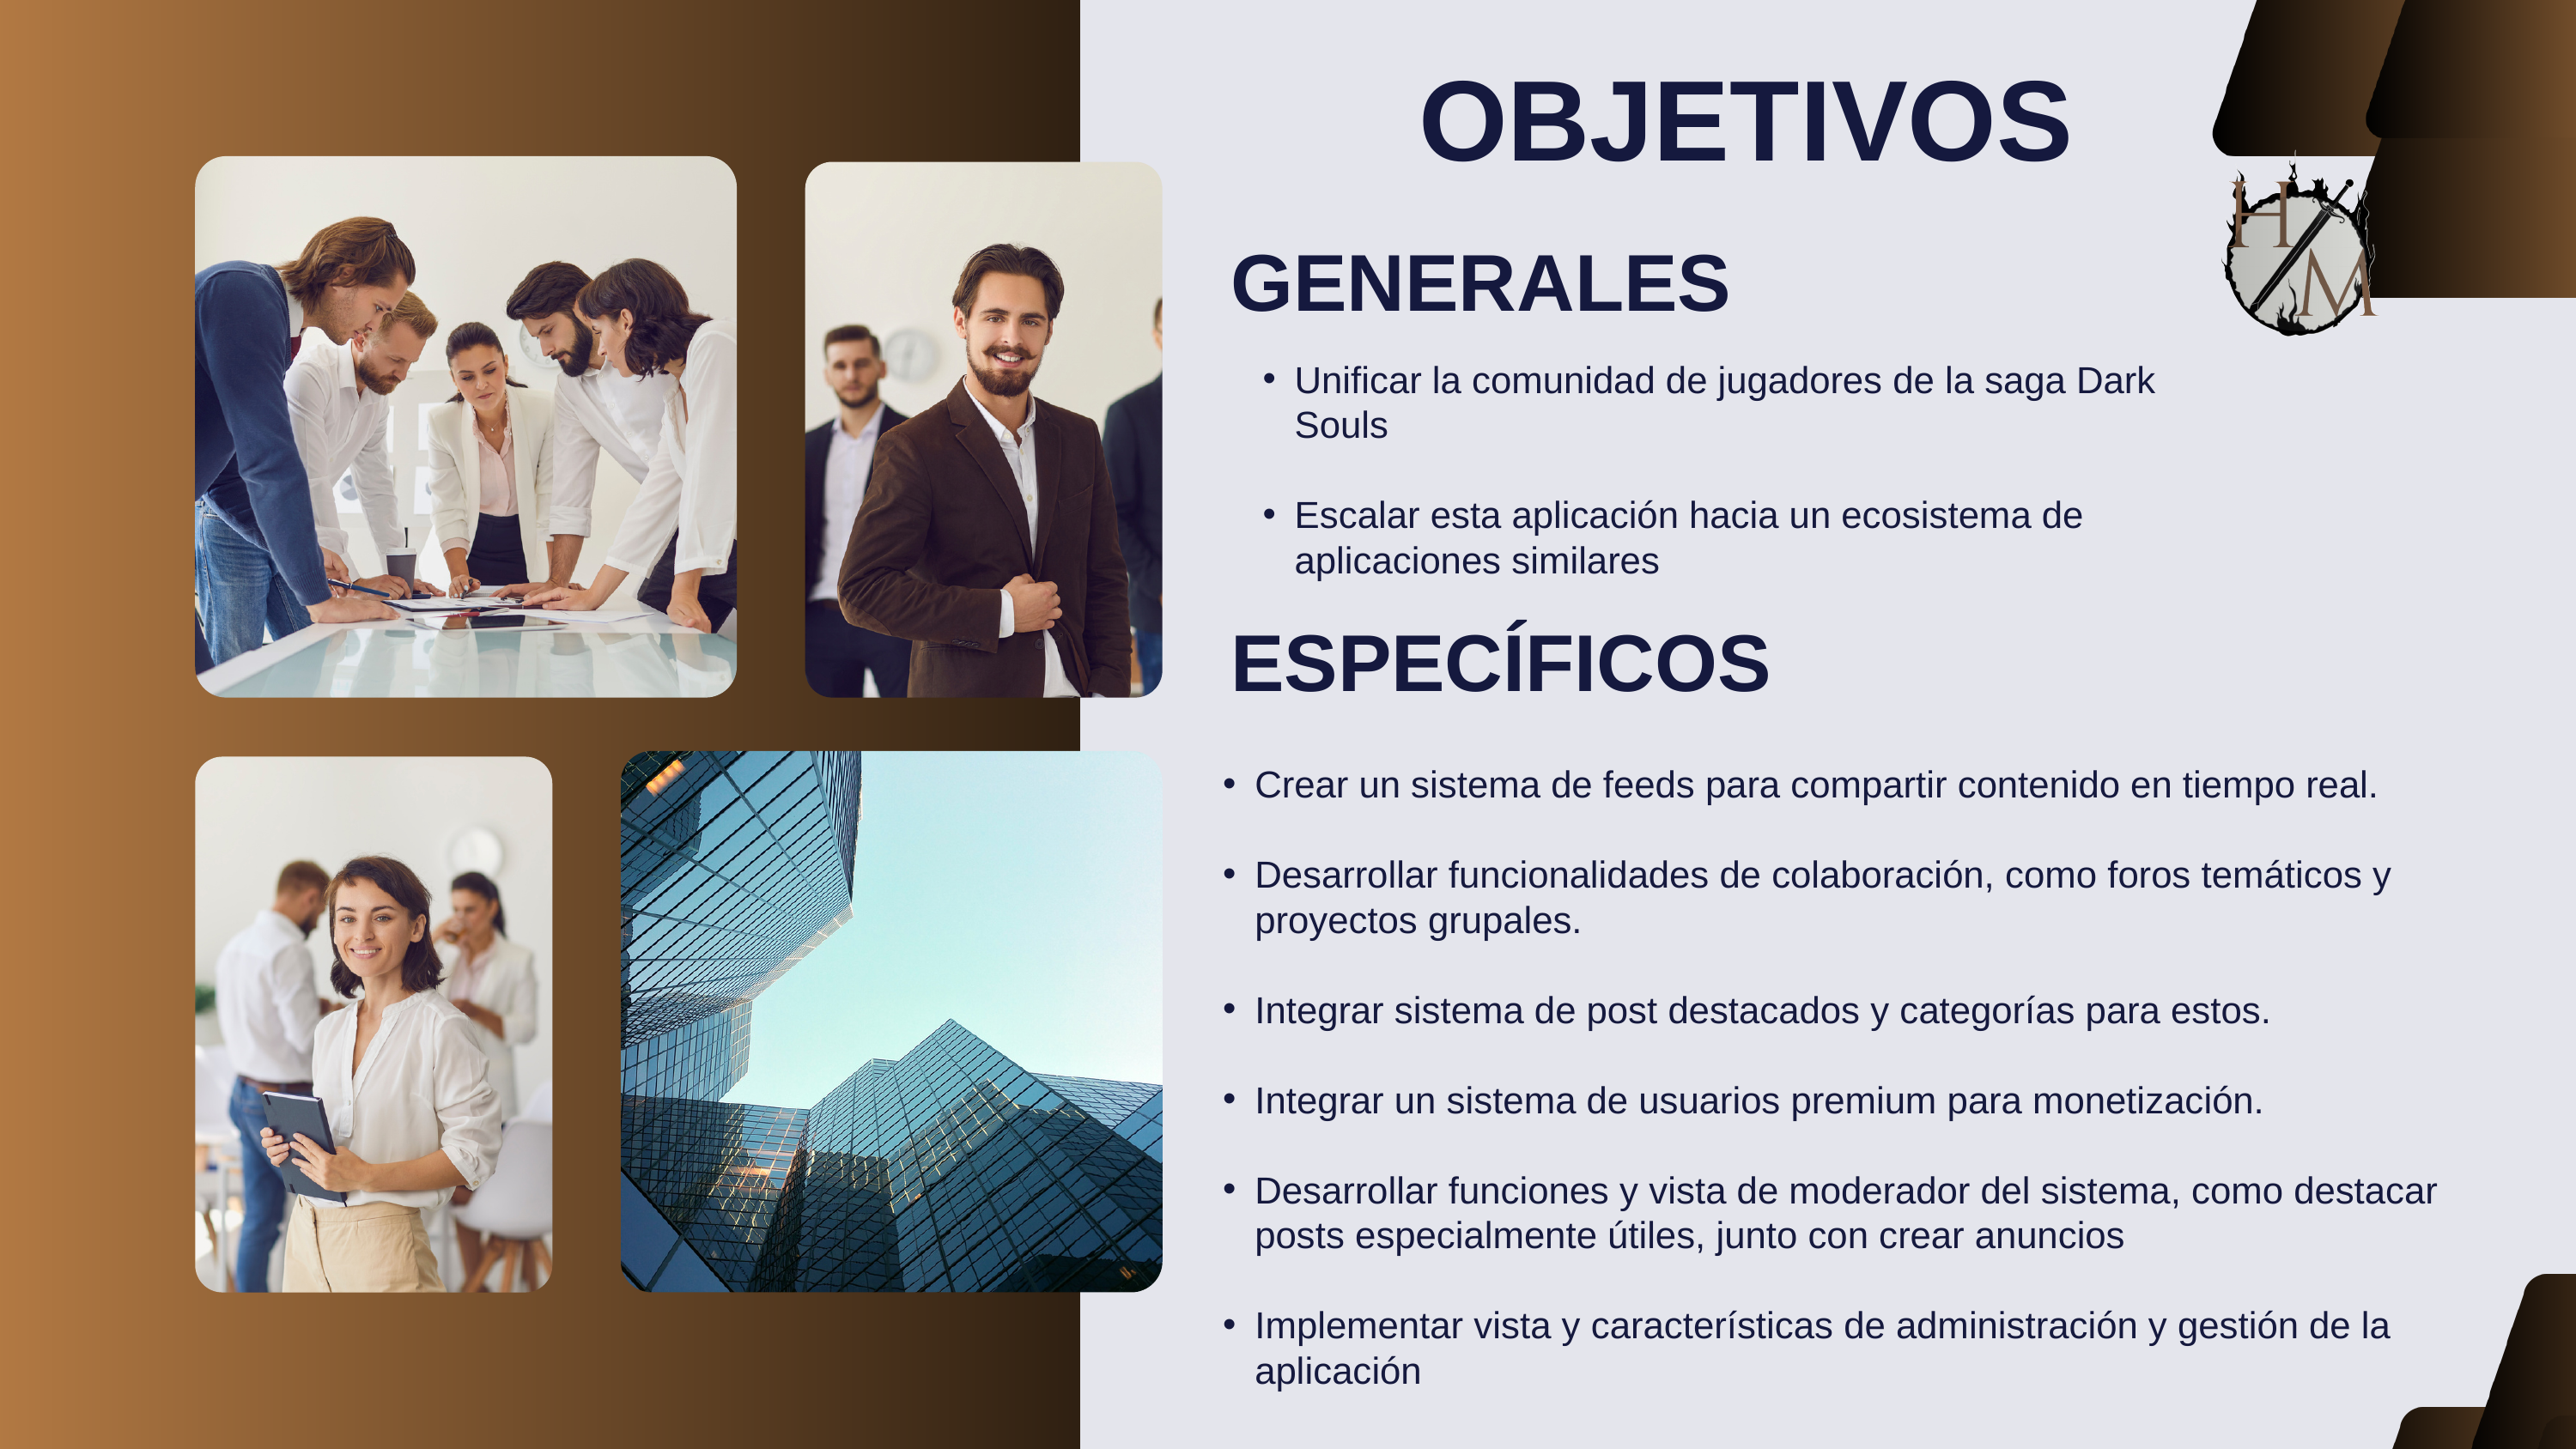

OBJETIVOS

GENERALES
Unificar la comunidad de jugadores de la saga Dark Souls

Escalar esta aplicación hacia un ecosistema de aplicaciones similares
ESPECÍFICOS

Crear un sistema de feeds para compartir contenido en tiempo real.

Desarrollar funcionalidades de colaboración, como foros temáticos y proyectos grupales.

Integrar sistema de post destacados y categorías para estos.

Integrar un sistema de usuarios premium para monetización.

Desarrollar funciones y vista de moderador del sistema, como destacar posts especialmente útiles, junto con crear anuncios

Implementar vista y características de administración y gestión de la aplicación